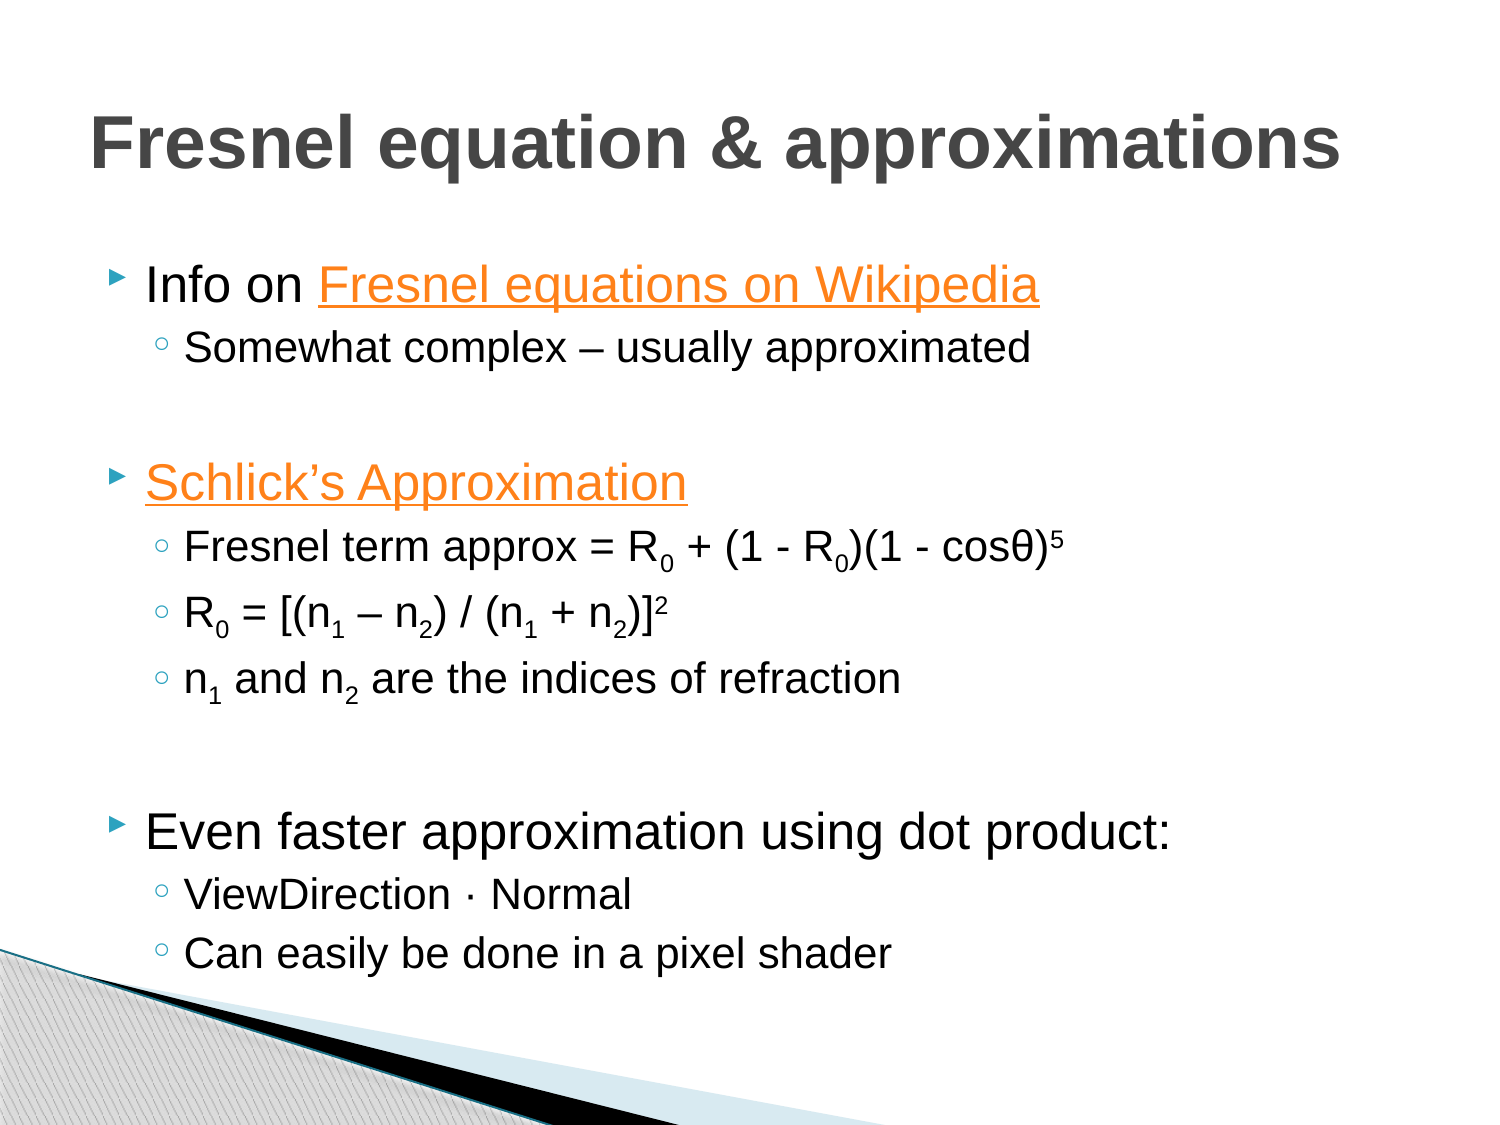

# Fresnel equation & approximations
Info on Fresnel equations on Wikipedia
Somewhat complex – usually approximated

Schlick’s Approximation
Fresnel term approx = R0 + (1 - R0)(1 - cosθ)5
R0 = [(n1 – n2) / (n1 + n2)]2
n1 and n2 are the indices of refraction

Even faster approximation using dot product:
ViewDirection · Normal
Can easily be done in a pixel shader